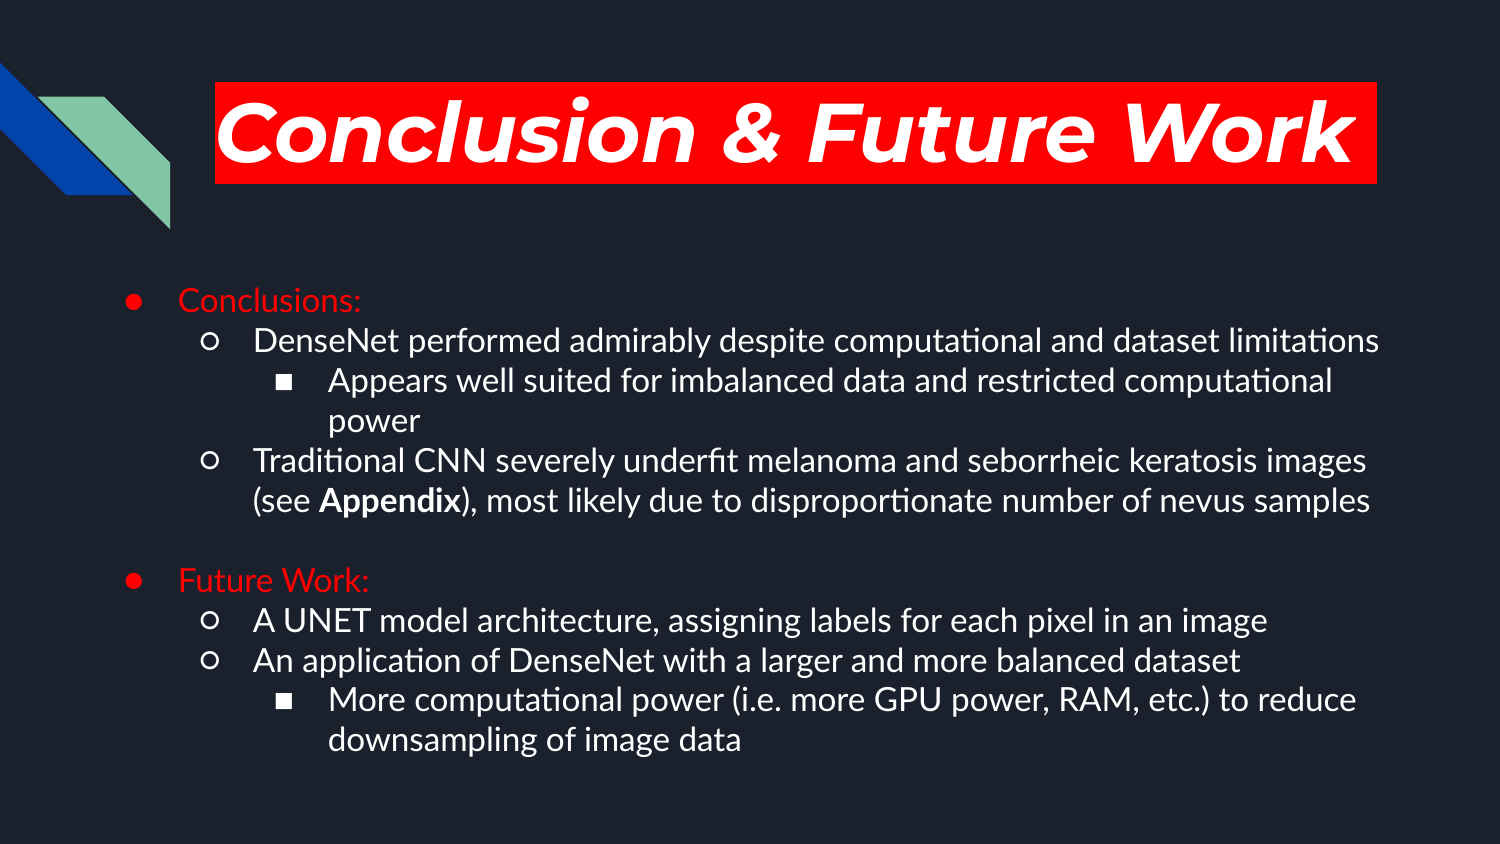

# Conclusion & Future Work.
Conclusions:
DenseNet performed admirably despite computational and dataset limitations
Appears well suited for imbalanced data and restricted computational power
Traditional CNN severely underfit melanoma and seborrheic keratosis images (see Appendix), most likely due to disproportionate number of nevus samples

Future Work:
A UNET model architecture, assigning labels for each pixel in an image
An application of DenseNet with a larger and more balanced dataset
More computational power (i.e. more GPU power, RAM, etc.) to reduce downsampling of image data